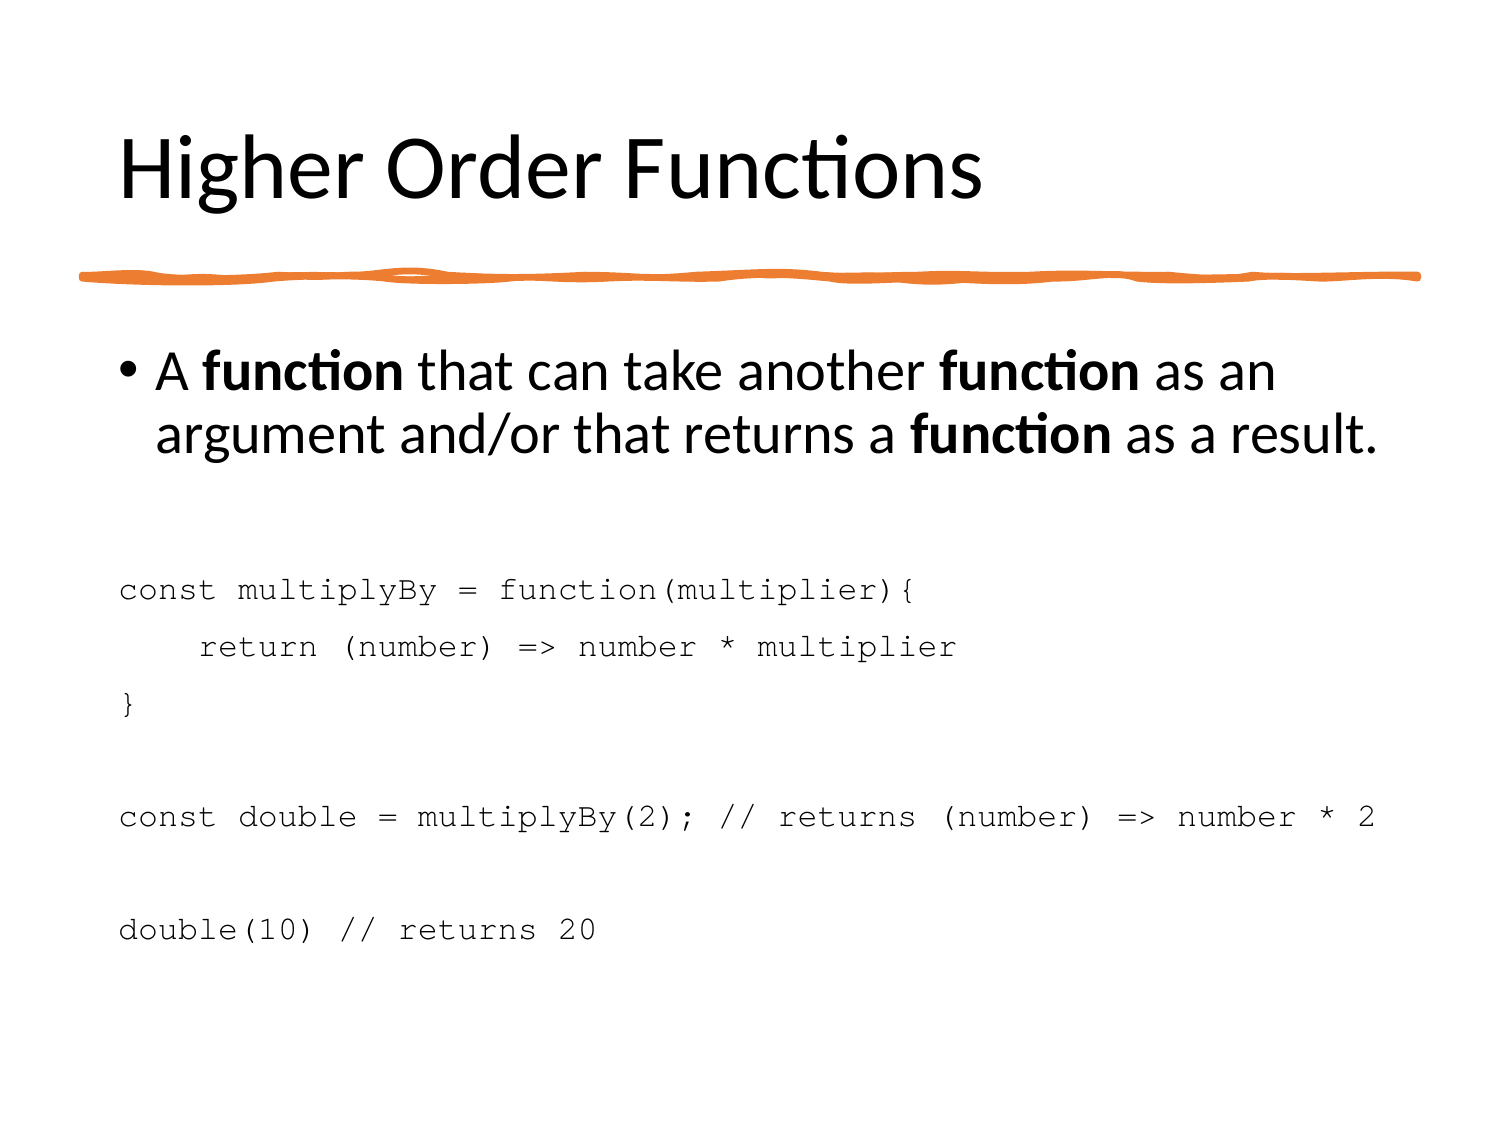

# Higher Order Functions
A function that can take another function as an argument and/or that returns a function as a result.

const multiplyBy = function(multiplier){
    return (number) => number * multiplier
}

const double = multiplyBy(2); // returns (number) => number * 2

double(10) // returns 20